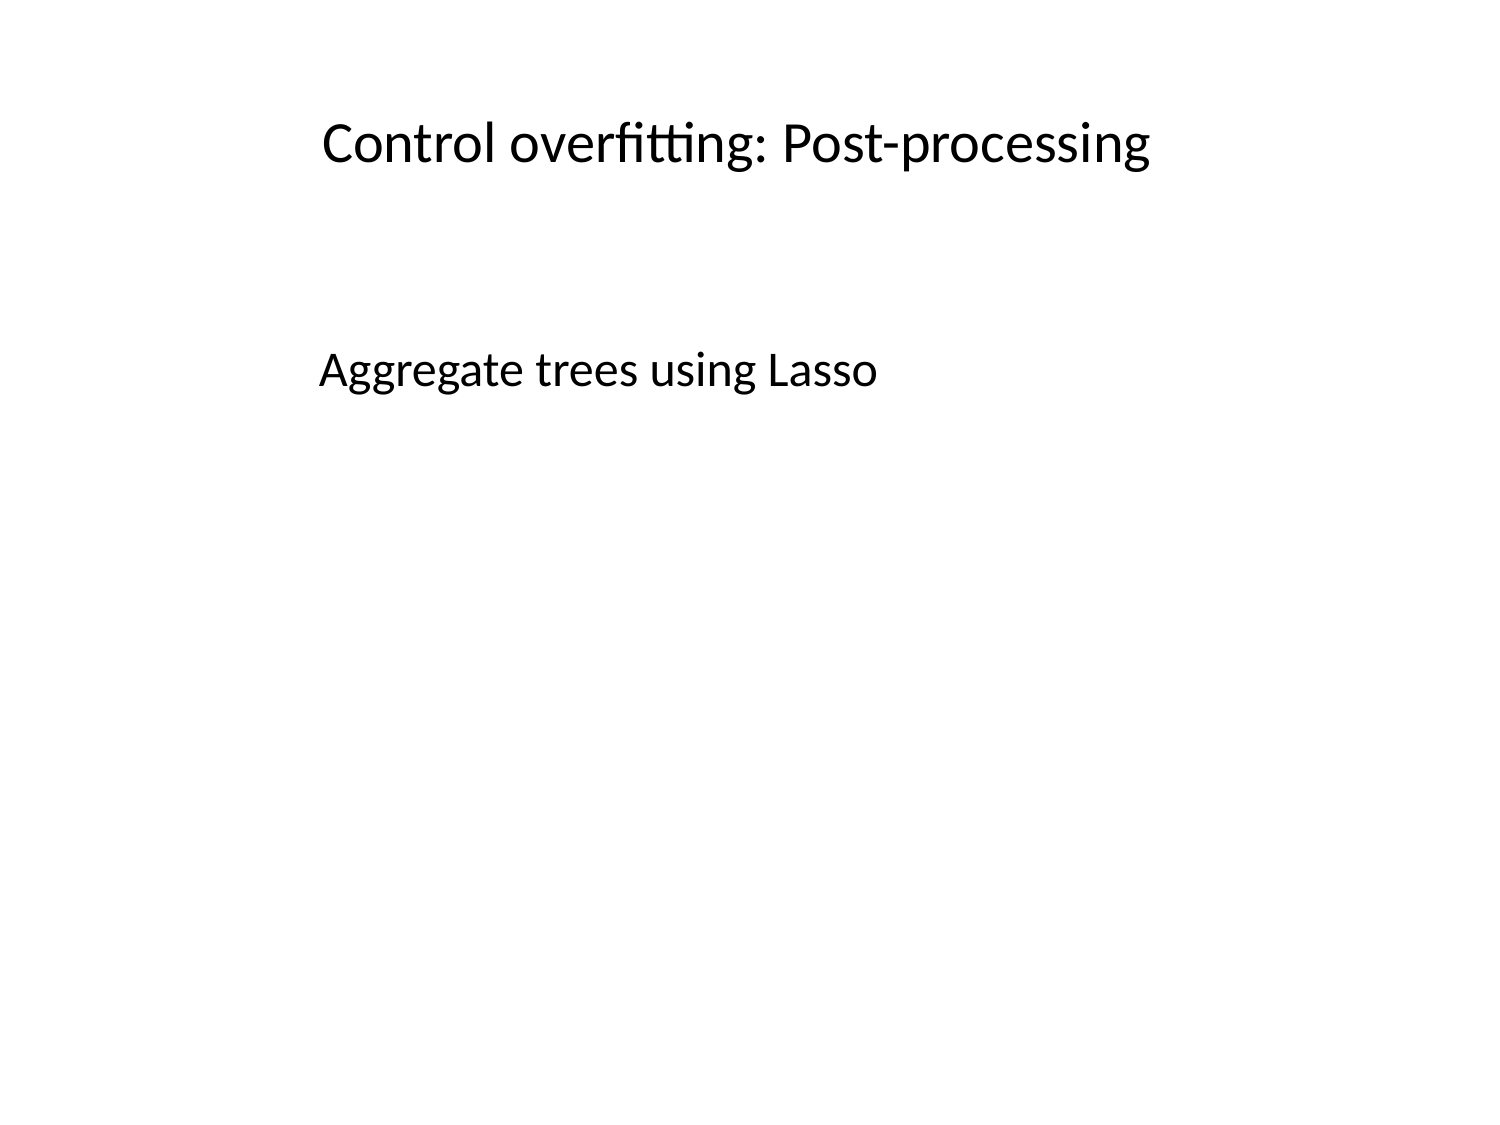

# Control overfitting: Post-processing

Aggregate trees using Lasso